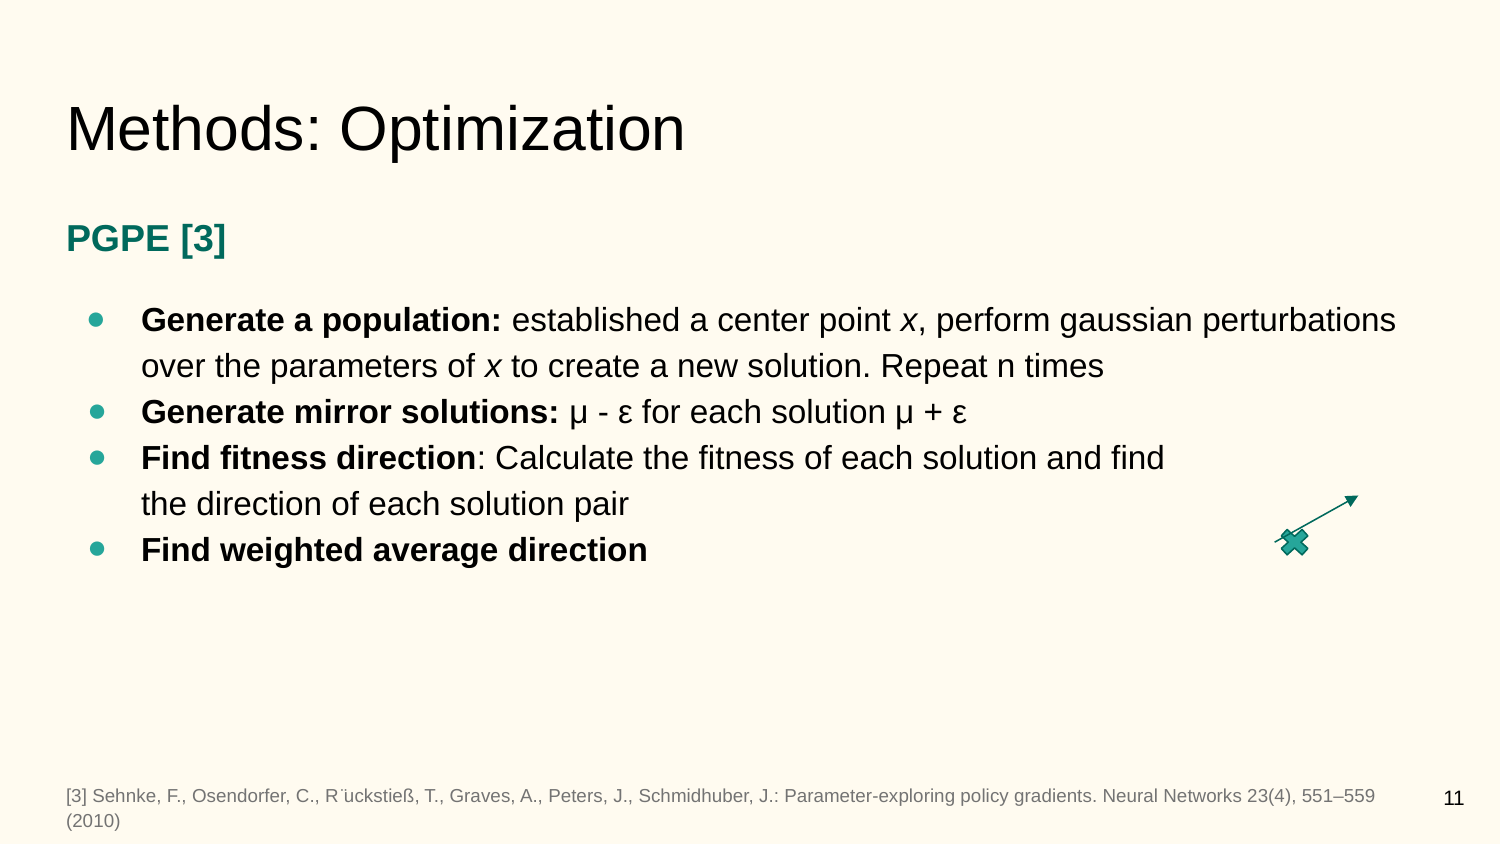

# Methods: Optimization
PGPE [3]
Generate a population: established a center point x, perform gaussian perturbations over the parameters of x to create a new solution. Repeat n times
Generate mirror solutions: μ - ε for each solution μ + ε
Find fitness direction: Calculate the fitness of each solution and find
the direction of each solution pair
Find weighted average direction

11
[3] Sehnke, F., Osendorfer, C., R ̈uckstieß, T., Graves, A., Peters, J., Schmidhuber, J.: Parameter-exploring policy gradients. Neural Networks 23(4), 551–559 (2010)